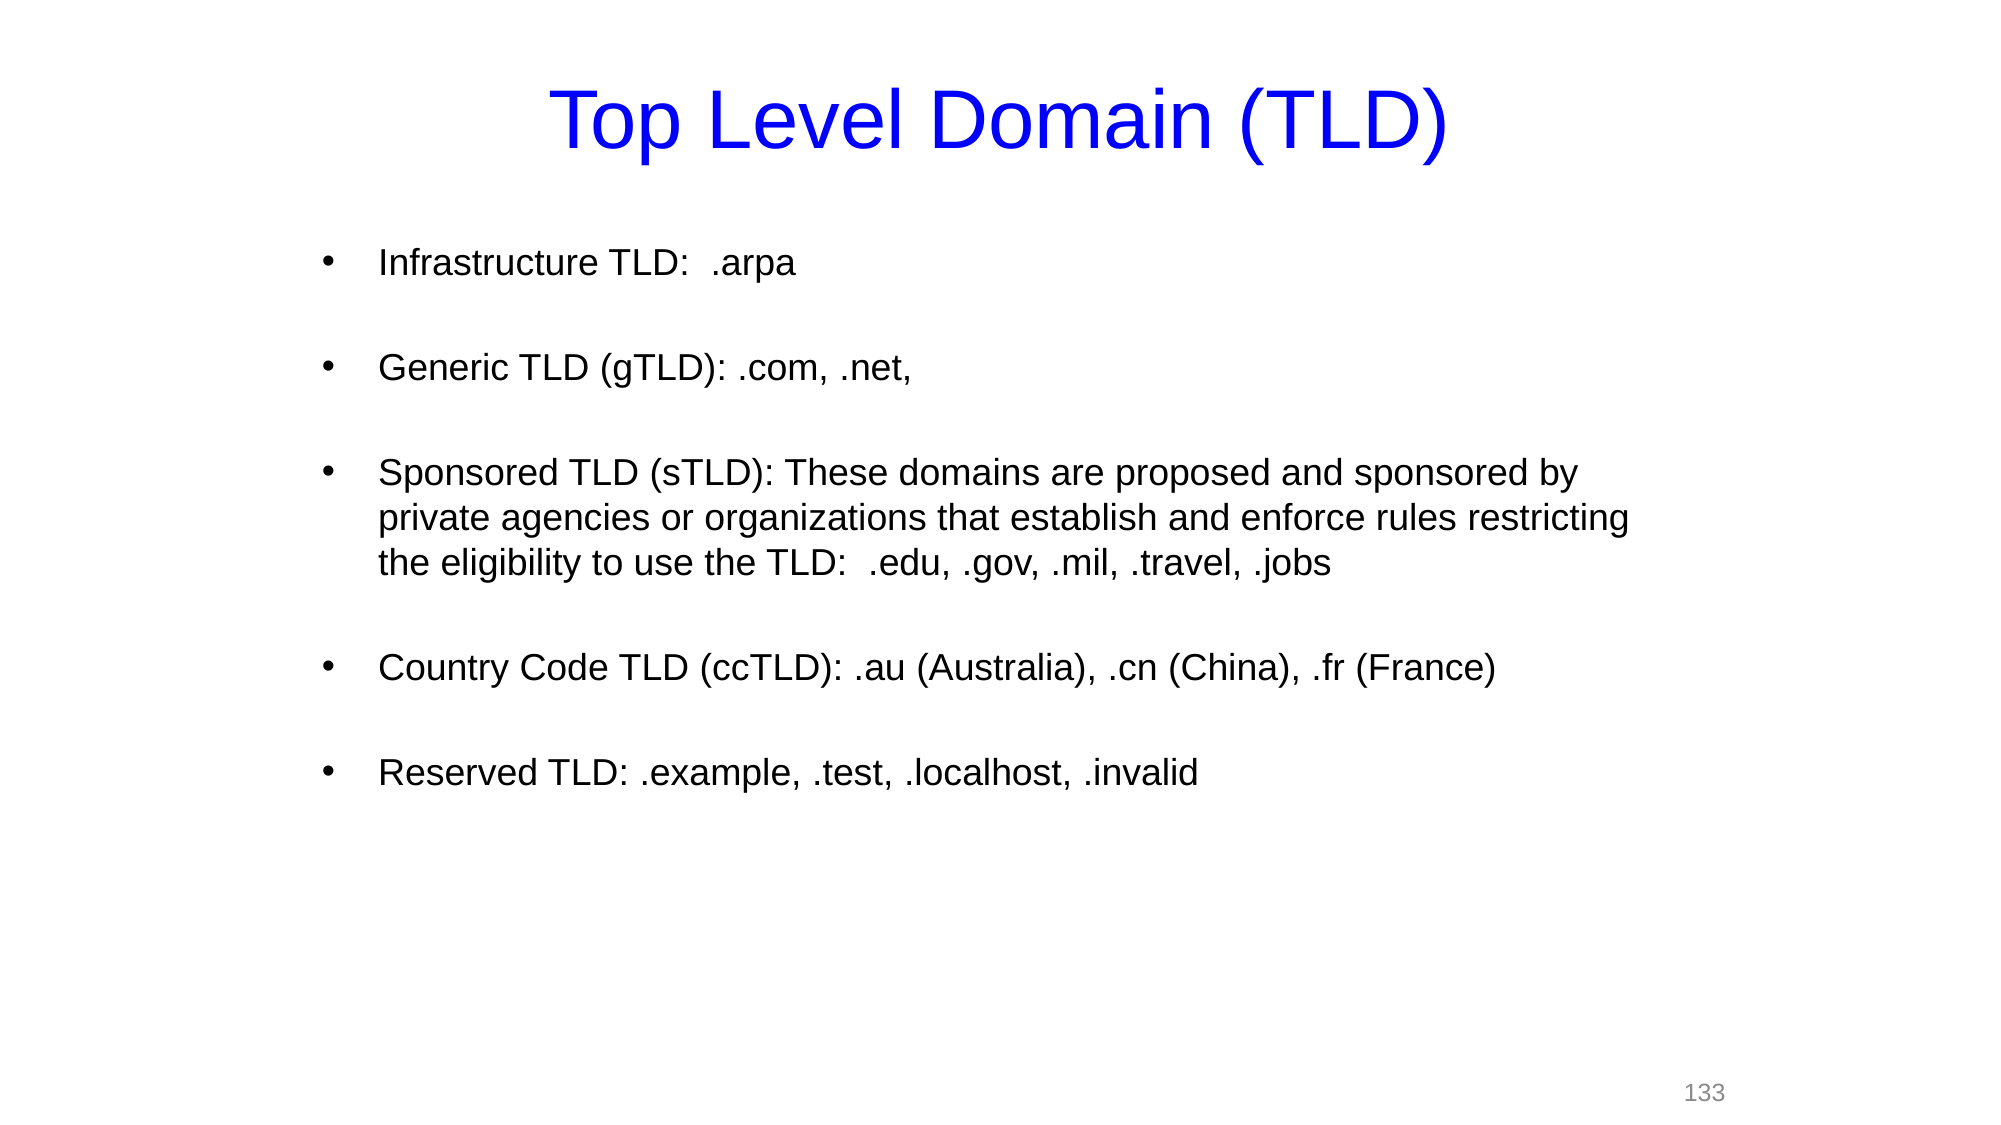

Top Level Domain (TLD)
Infrastructure TLD:  .arpa

Generic TLD (gTLD): .com, .net,

Sponsored TLD (sTLD): These domains are proposed and sponsored by private agencies or organizations that establish and enforce rules restricting the eligibility to use the TLD:  .edu, .gov, .mil, .travel, .jobs

Country Code TLD (ccTLD): .au (Australia), .cn (China), .fr (France)

Reserved TLD: .example, .test, .localhost, .invalid

133